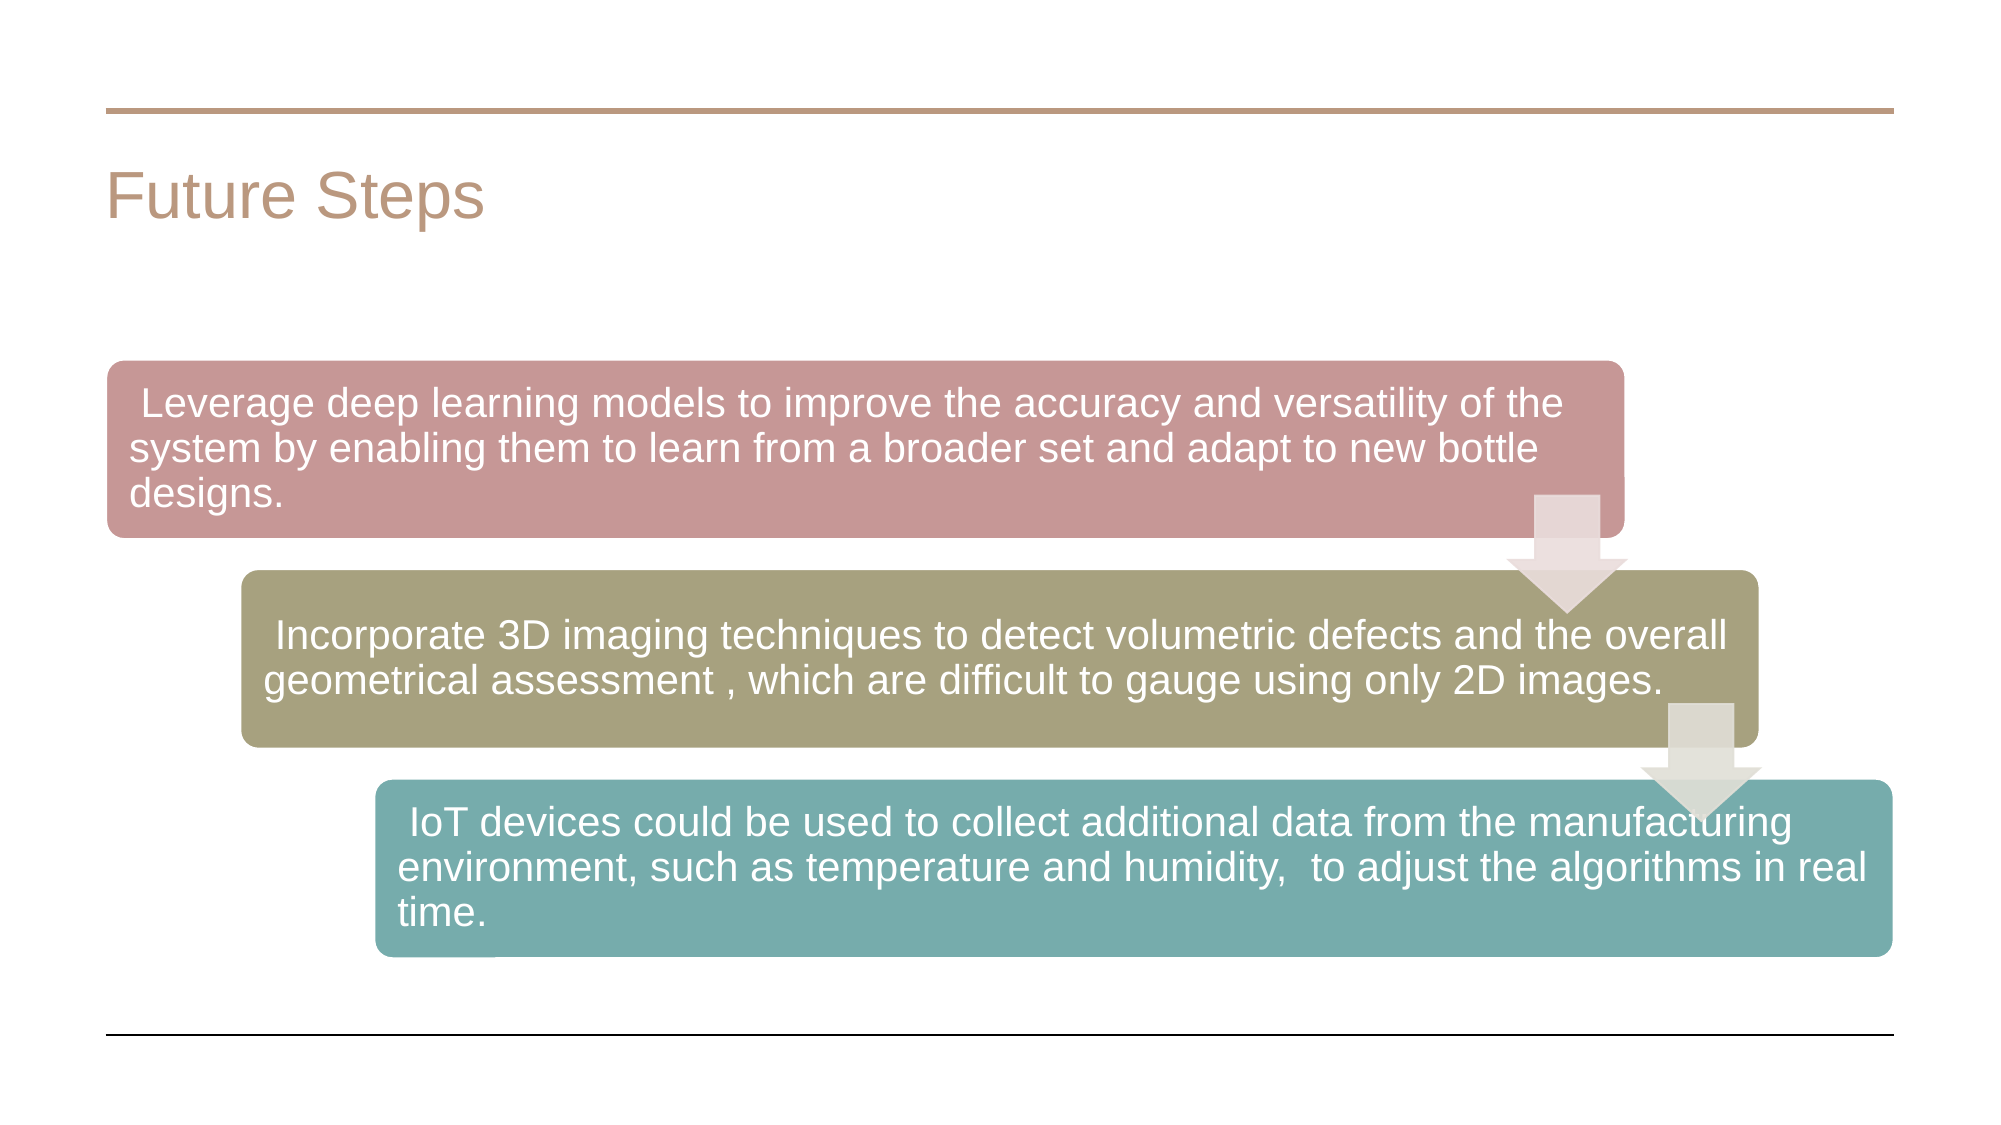

# Future Steps
 Leverage deep learning models to improve the accuracy and versatility of the system by enabling them to learn from a broader set and adapt to new bottle designs.
 Incorporate 3D imaging techniques to detect volumetric defects and the overall geometrical assessment , which are difficult to gauge using only 2D images.
 IoT devices could be used to collect additional data from the manufacturing environment, such as temperature and humidity,  to adjust the algorithms in real time.